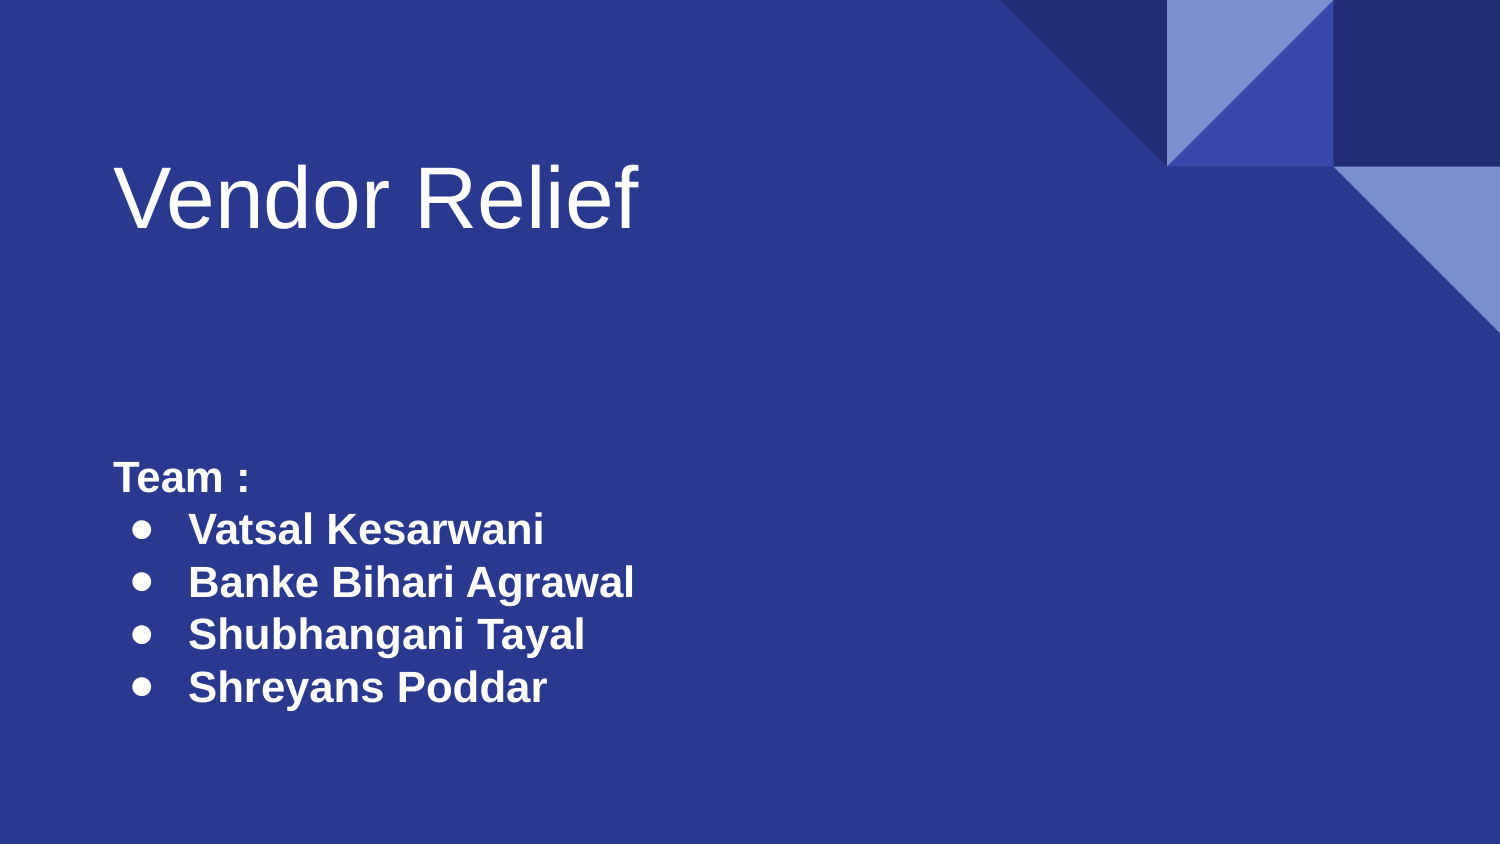

# Vendor Relief
Team :
Vatsal Kesarwani
Banke Bihari Agrawal
Shubhangani Tayal
Shreyans Poddar